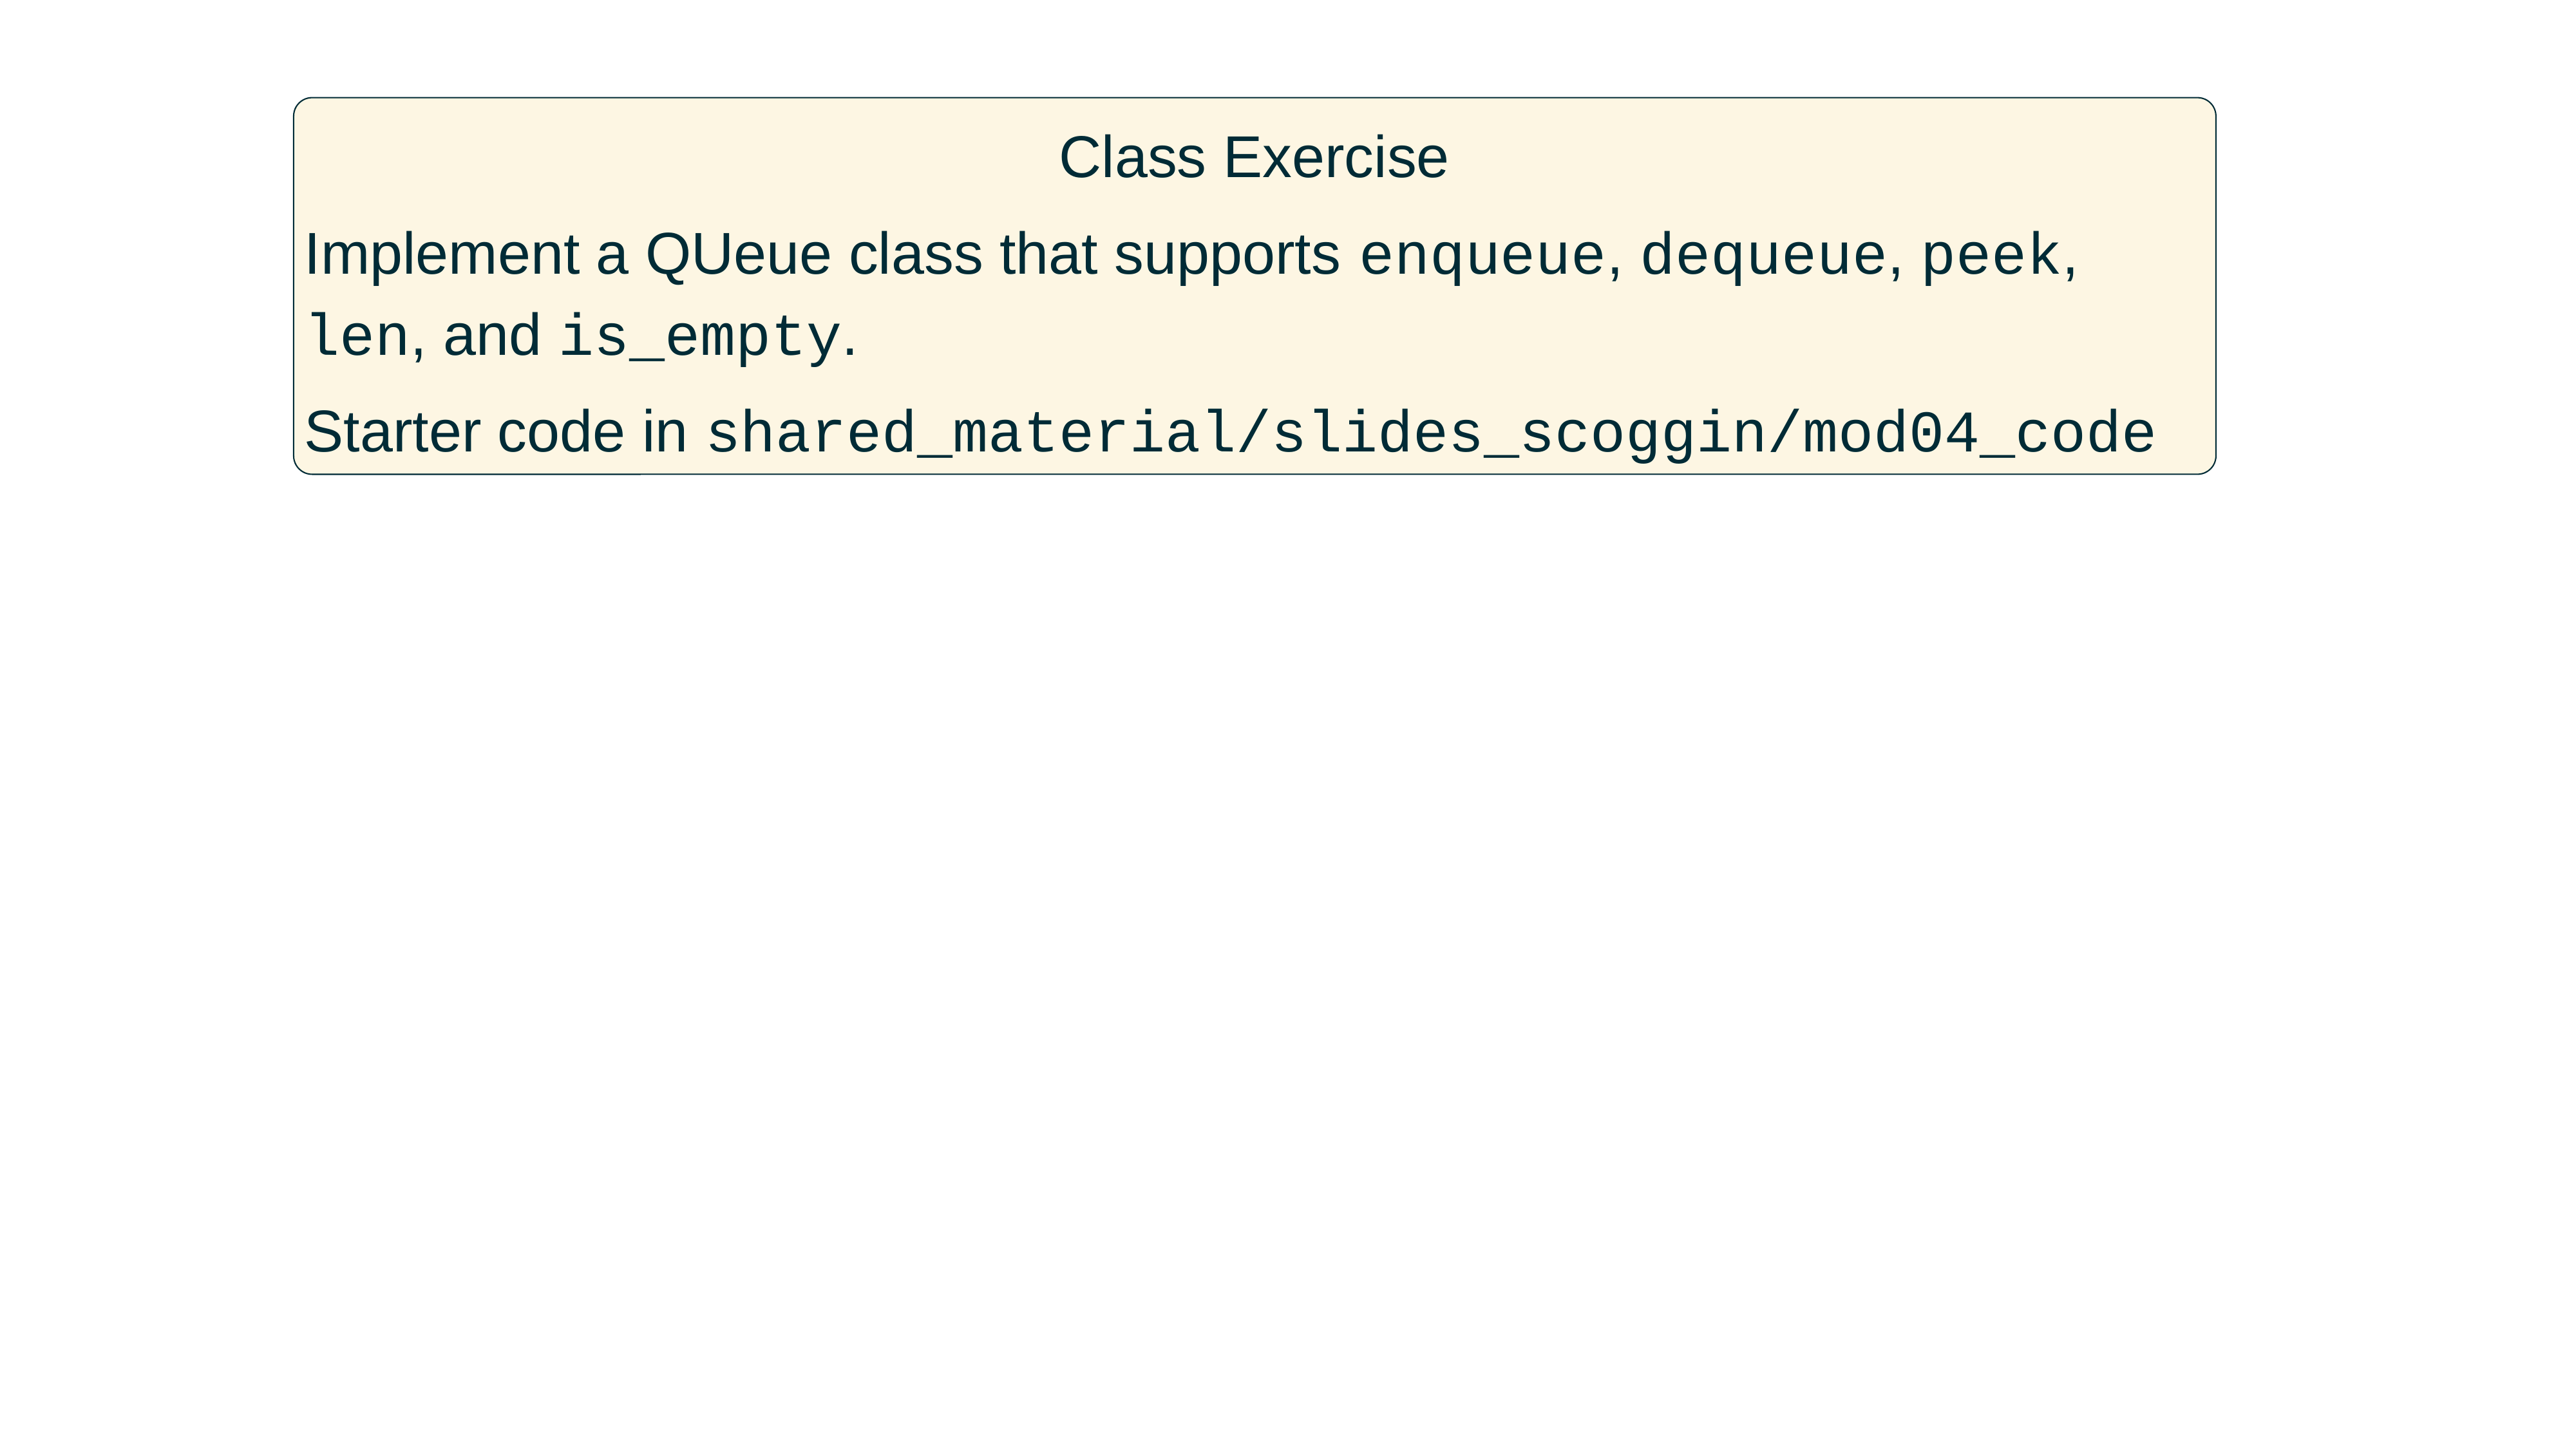

Class Exercise
Implement a QUeue class that supports enqueue, dequeue, peek, len, and is_empty.
Starter code in shared_material/slides_scoggin/mod04_code